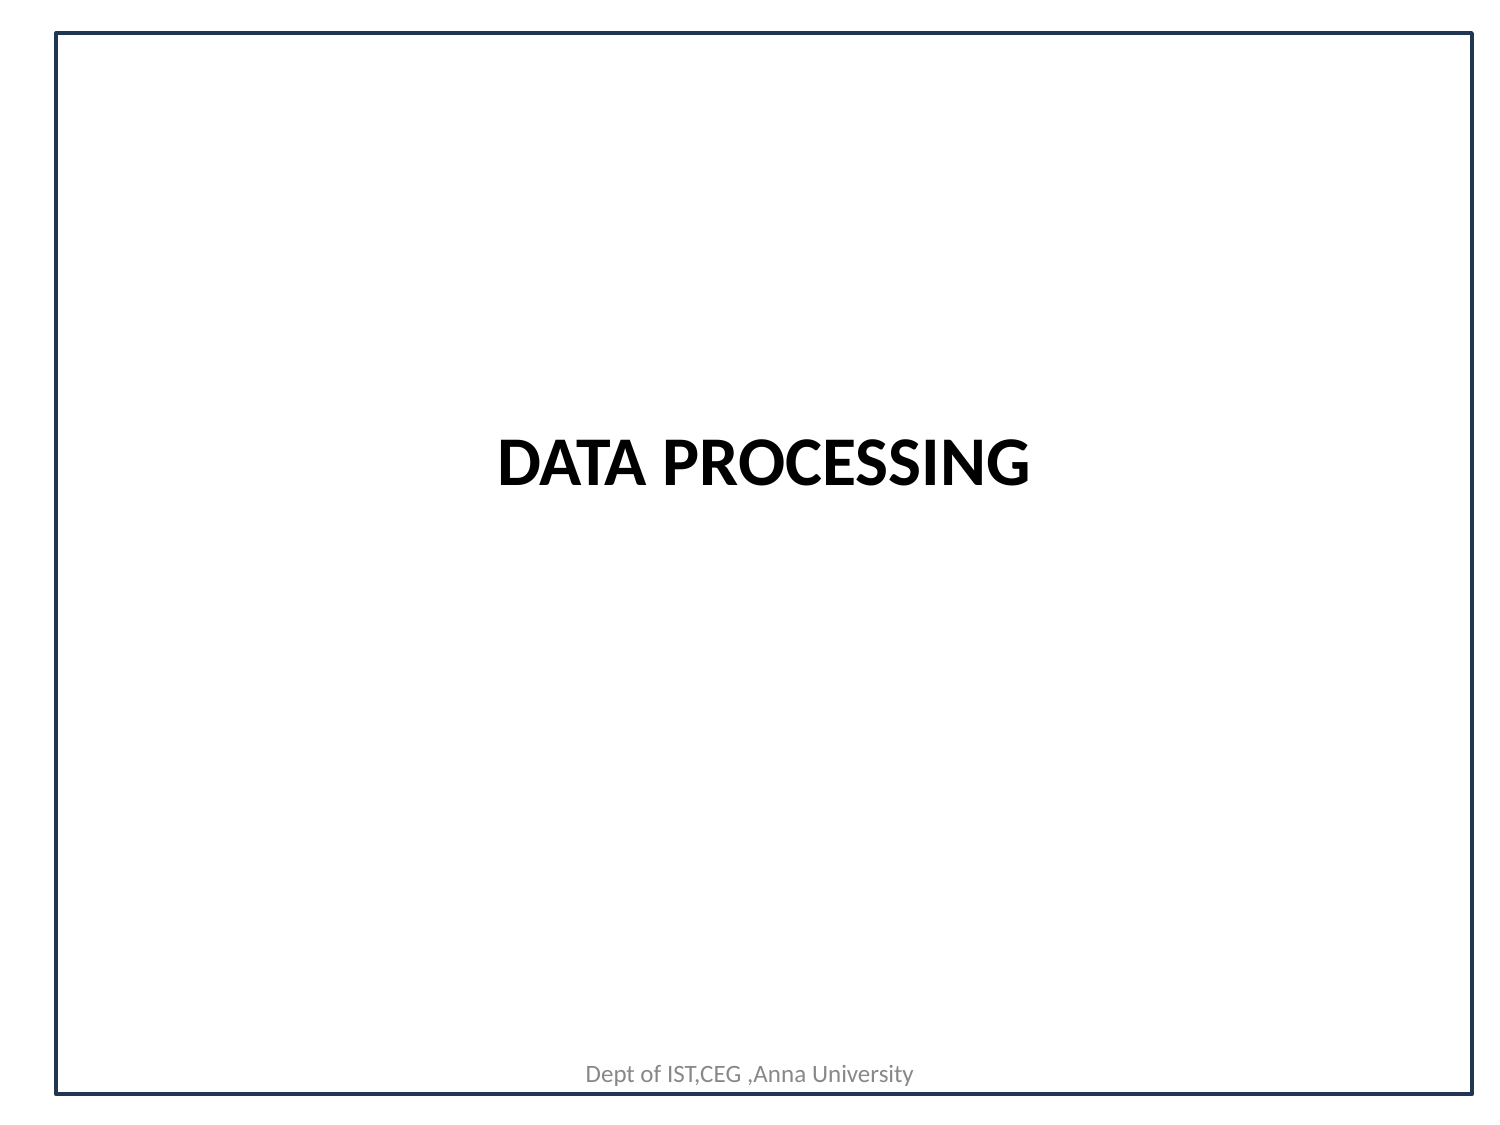

# DATA PROCESSING
Dept of IST,CEG ,Anna University
20